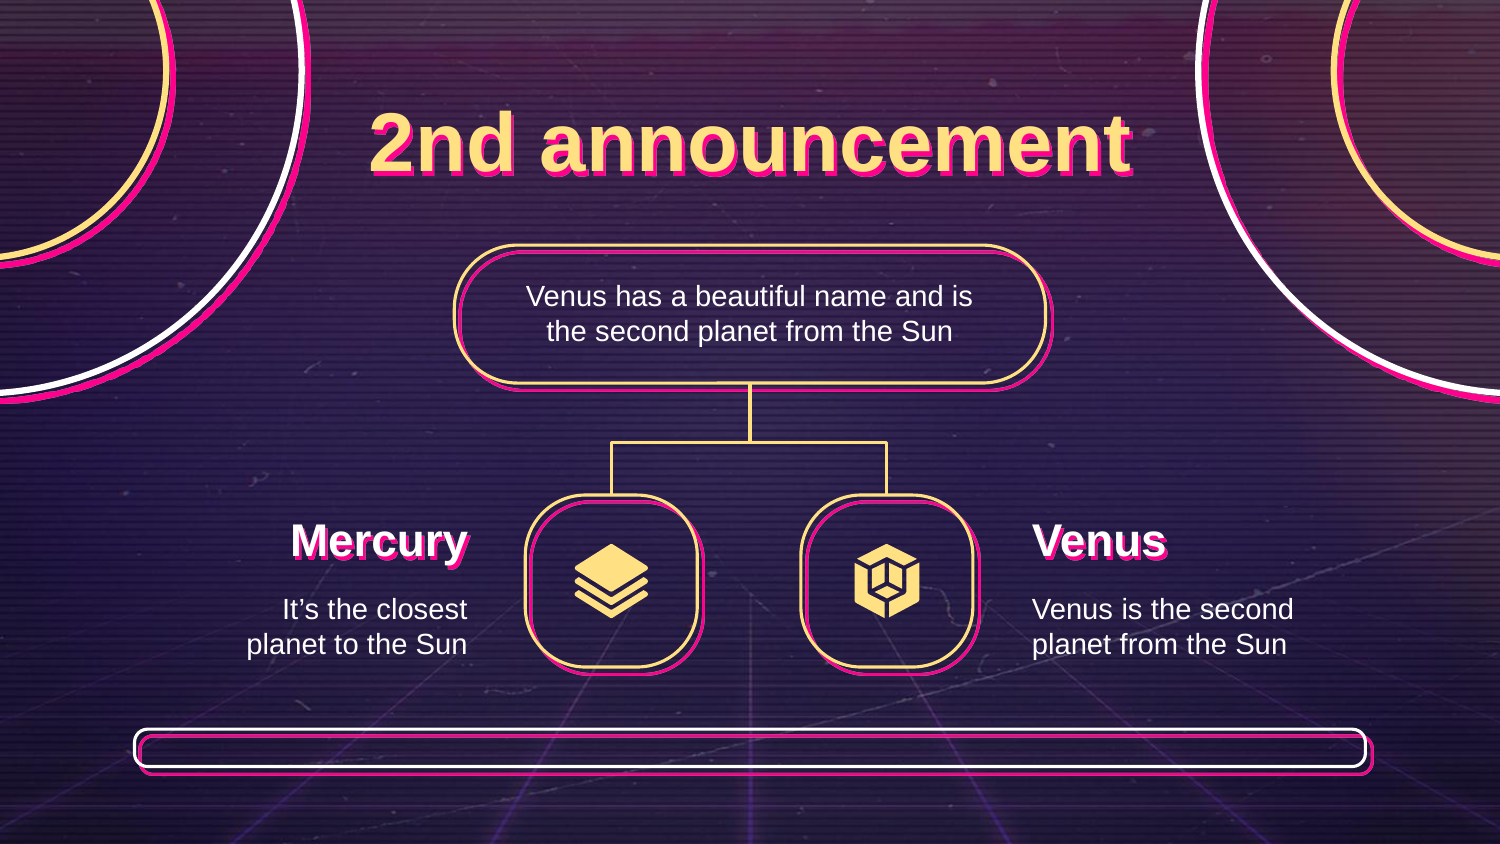

# 2nd announcement

Venus has a beautiful name and is the second planet from the Sun
Mercury

Venus

It’s the closest planet to the Sun
Venus is the second planet from the Sun